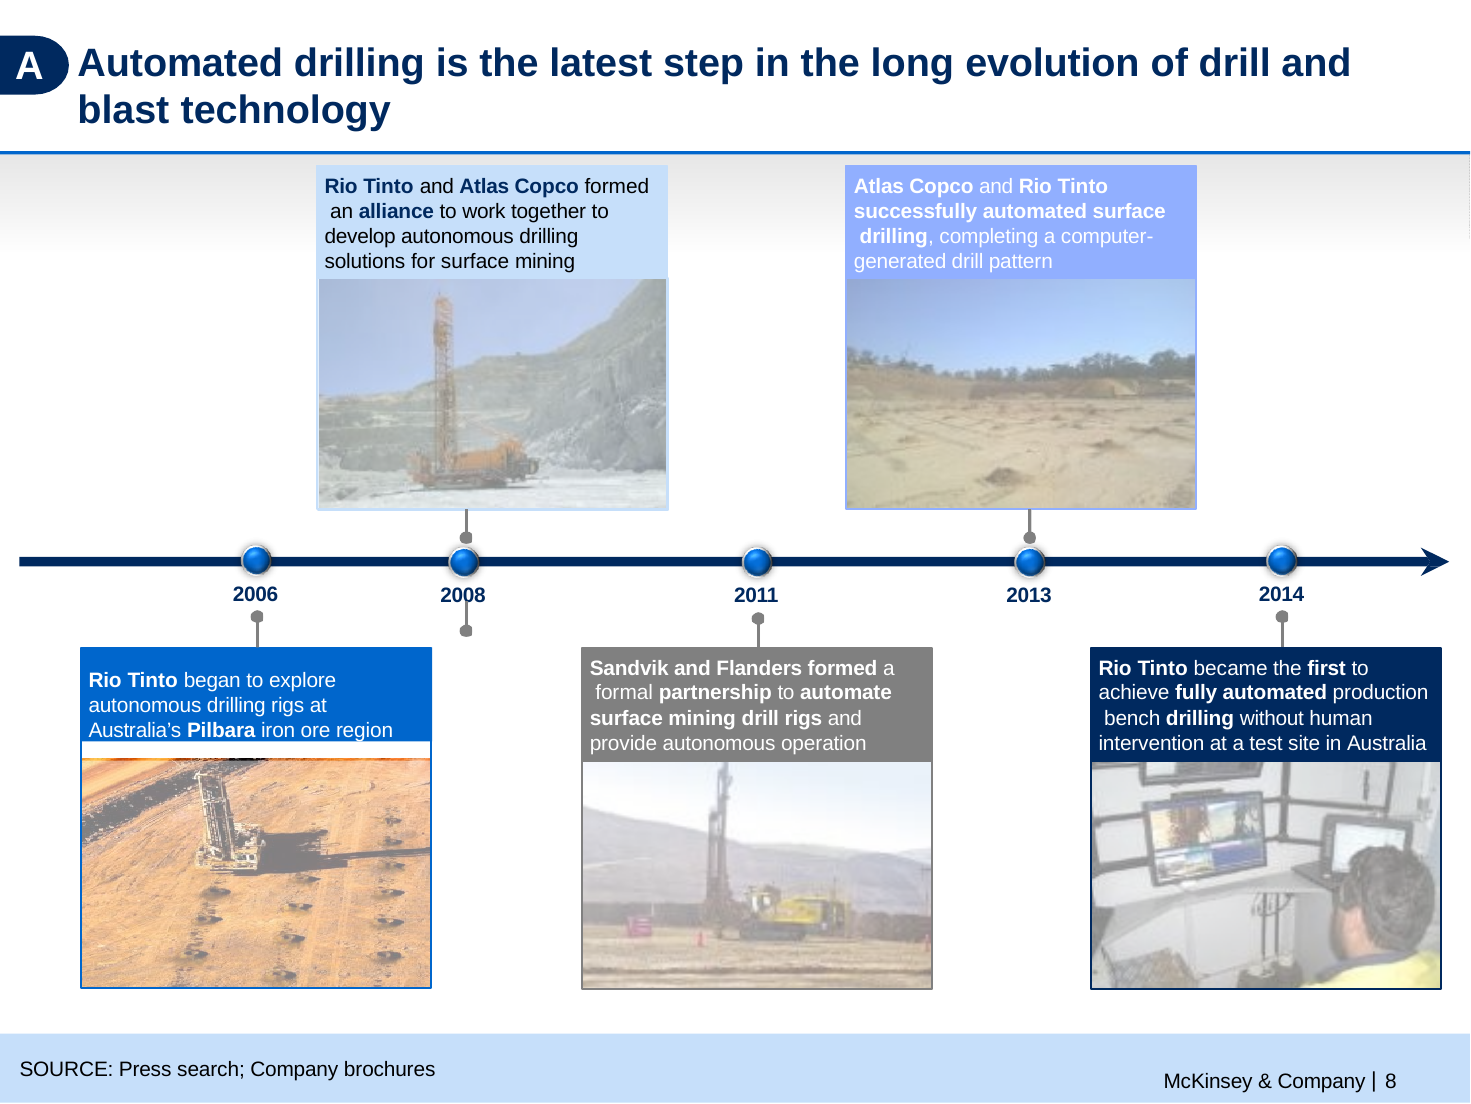

# Automated drilling is the latest step in the long evolution of drill and  blast technology

A

Rio Tinto and Atlas Copco formed  an alliance to work together to  develop autonomous drilling  solutions for surface mining
Atlas Copco and Rio Tinto  successfully automated surface  drilling, completing a computer-  generated drill pattern

2006
2014
2008
2011
2013

Rio Tinto began to explore  autonomous drilling rigs at  Australia’s Pilbara iron ore region
Sandvik and Flanders formed a  formal partnership to automate  surface mining drill rigs and  provide autonomous operation
Rio Tinto became the first to  achieve fully automated production  bench drilling without human  intervention at a test site in Australia
McKinsey & Company | 8
SOURCE: Press search; Company brochures